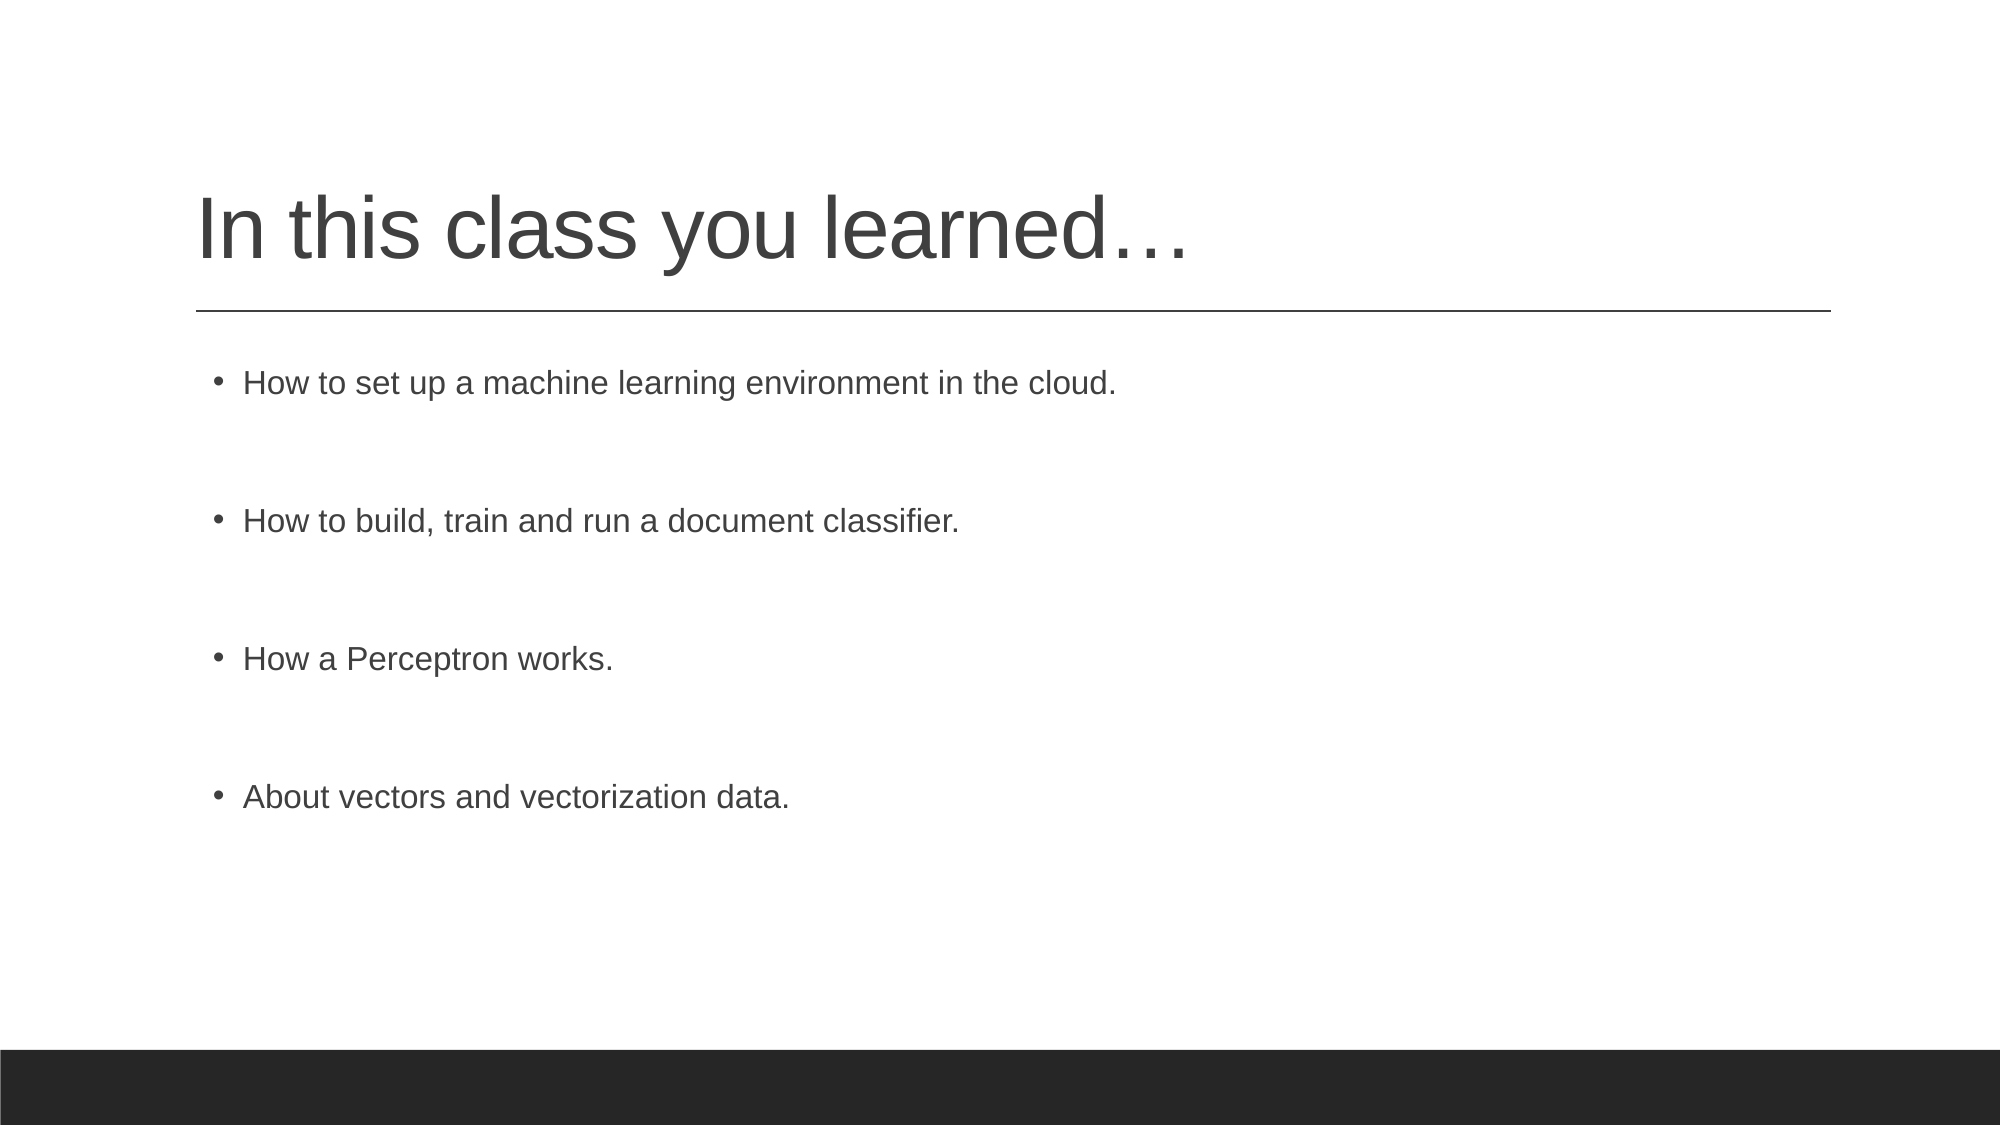

# In this class you learned…
How to set up a machine learning environment in the cloud.

How to build, train and run a document classifier.

How a Perceptron works.

About vectors and vectorization data.